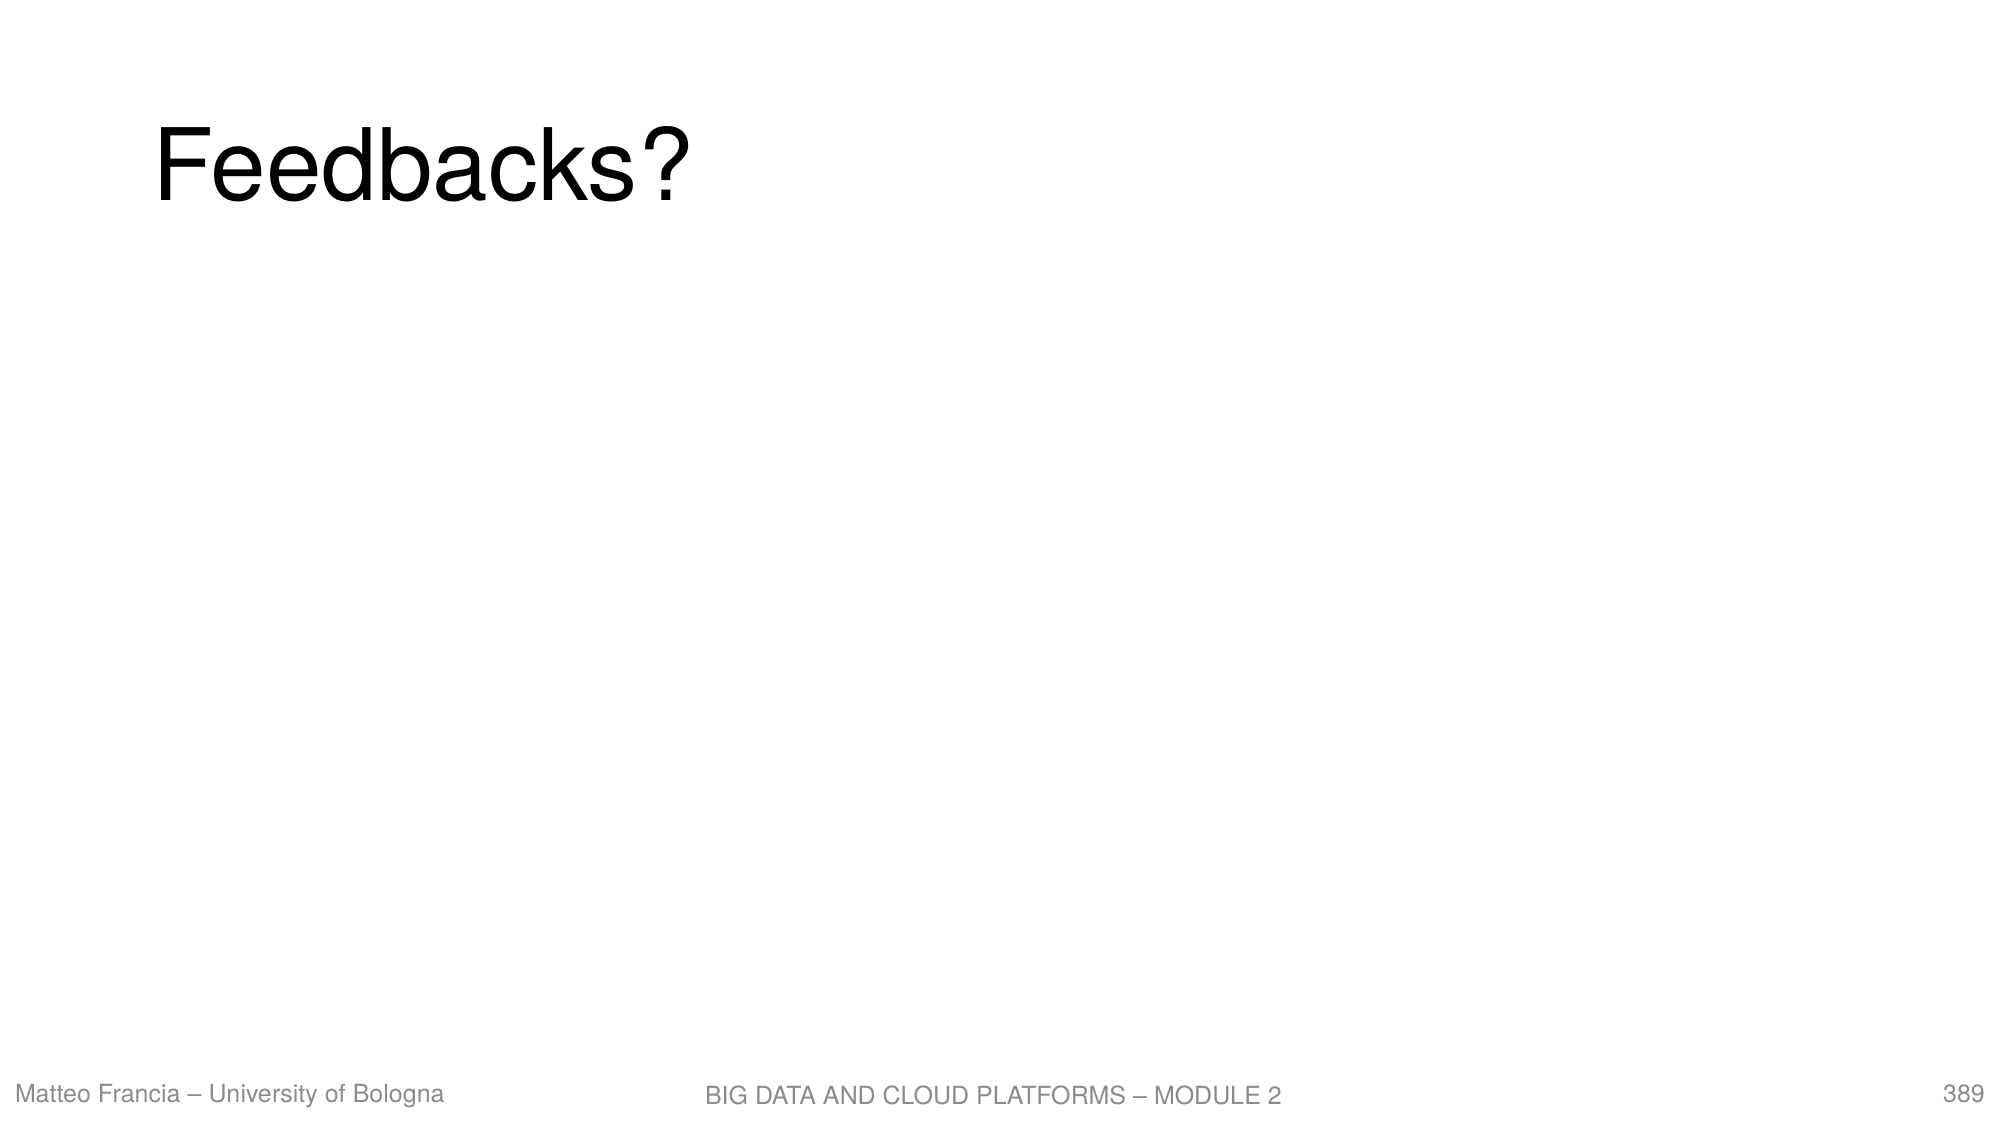

# Feedbacks?

389
Matteo Francia – University of Bologna